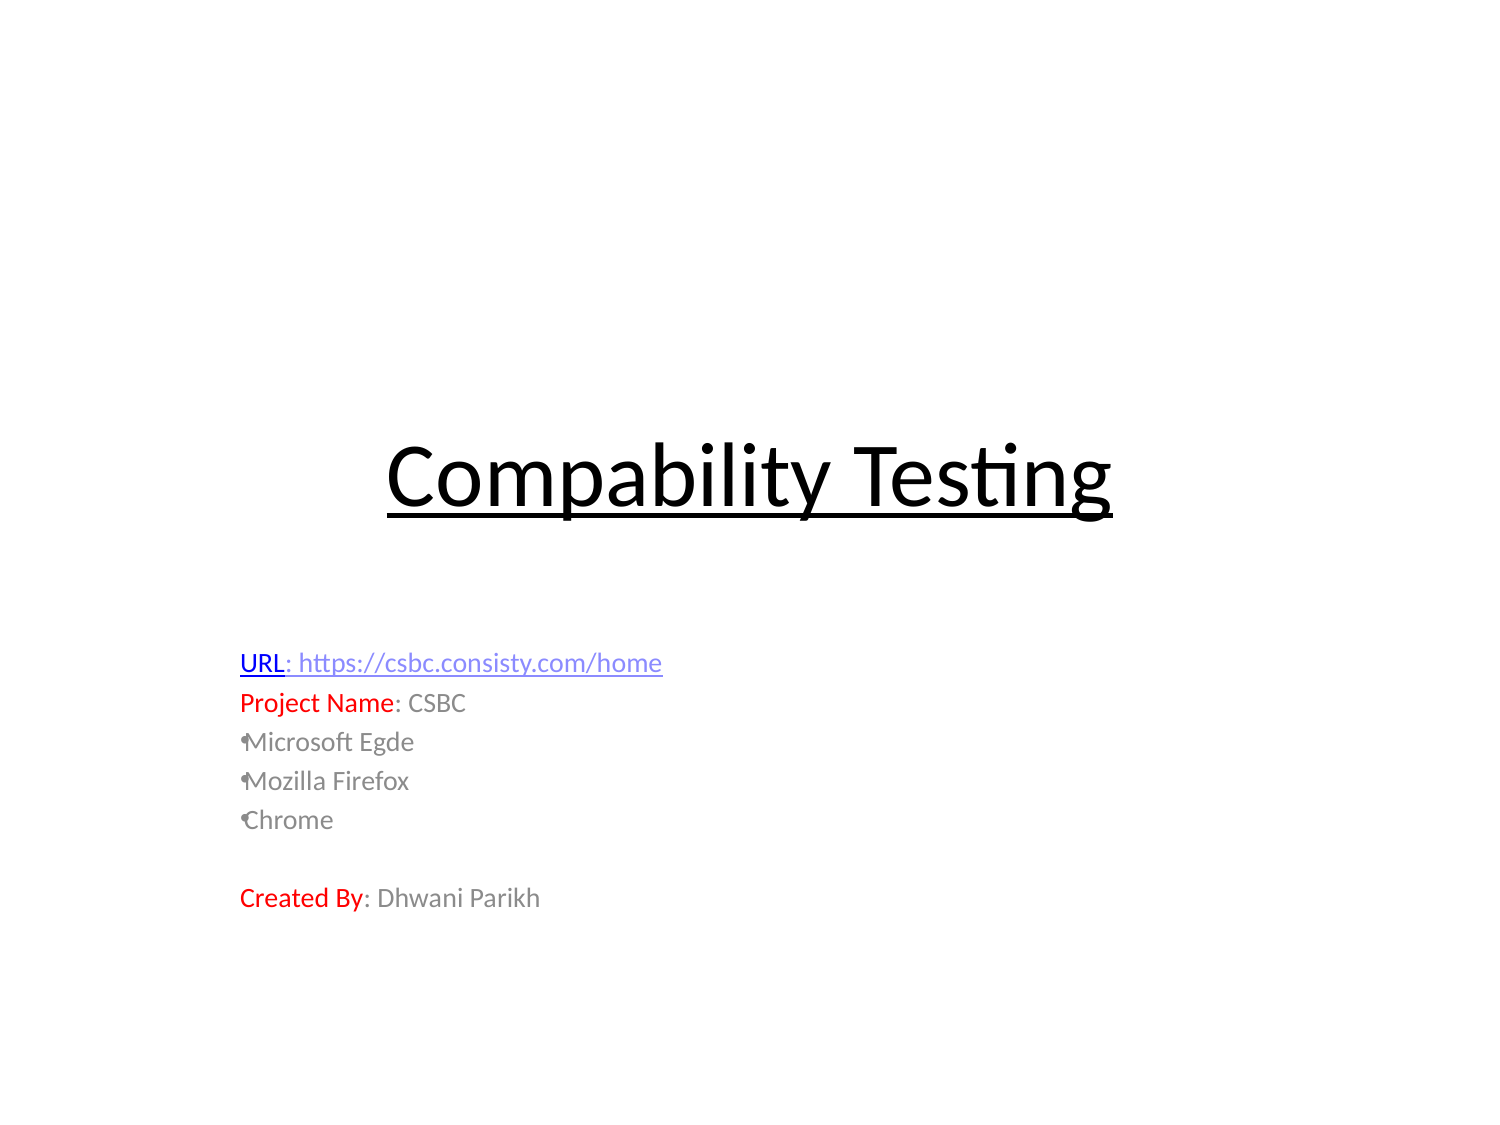

# Compability Testing
URL: https://csbc.consisty.com/home
Project Name: CSBC
Microsoft Egde
Mozilla Firefox
Chrome

Created By: Dhwani Parikh